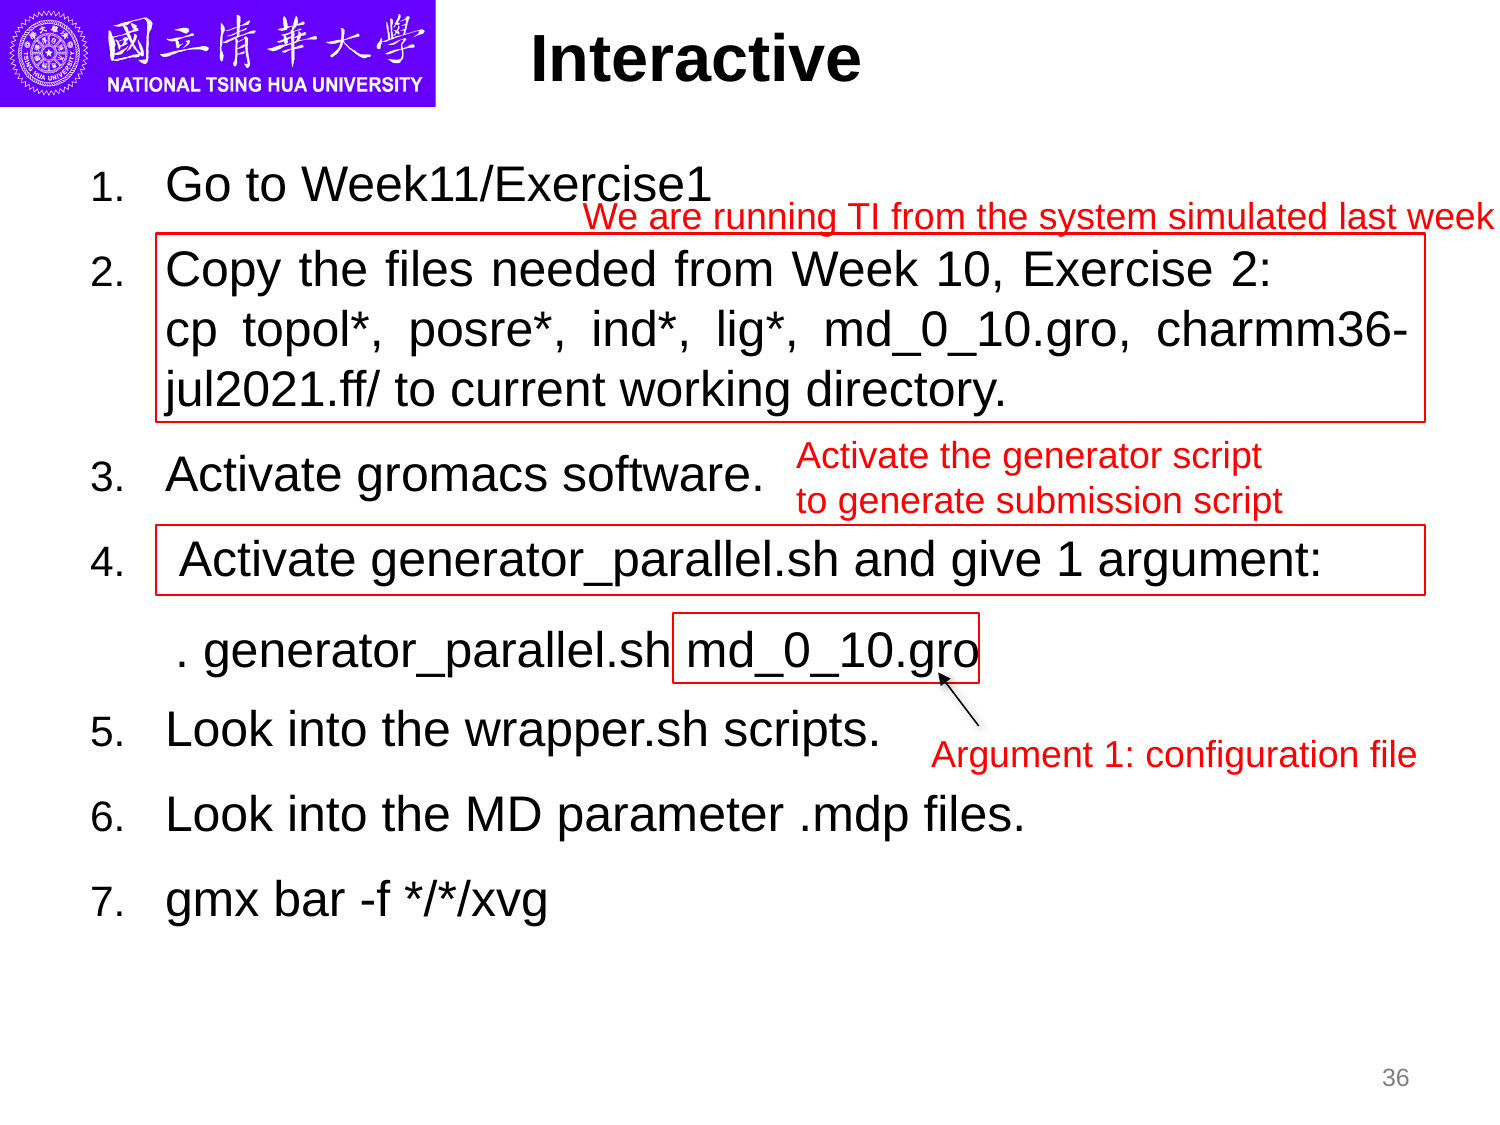

# Interactive
Go to Week11/Exercise1
Copy the files needed from Week 10, Exercise 2:         cp topol*, posre*, ind*, lig*, md_0_10.gro, charmm36-jul2021.ff/ to current working directory.
Activate gromacs software.
 Activate generator_parallel.sh and give 1 argument:

Look into the wrapper.sh scripts.
Look into the MD parameter .mdp files.
gmx bar -f */*/xvg
We are running TI from the system simulated last week

Activate the generator script to generate submission script

. generator_parallel.sh md_0_10.gro

Argument 1: configuration file
36